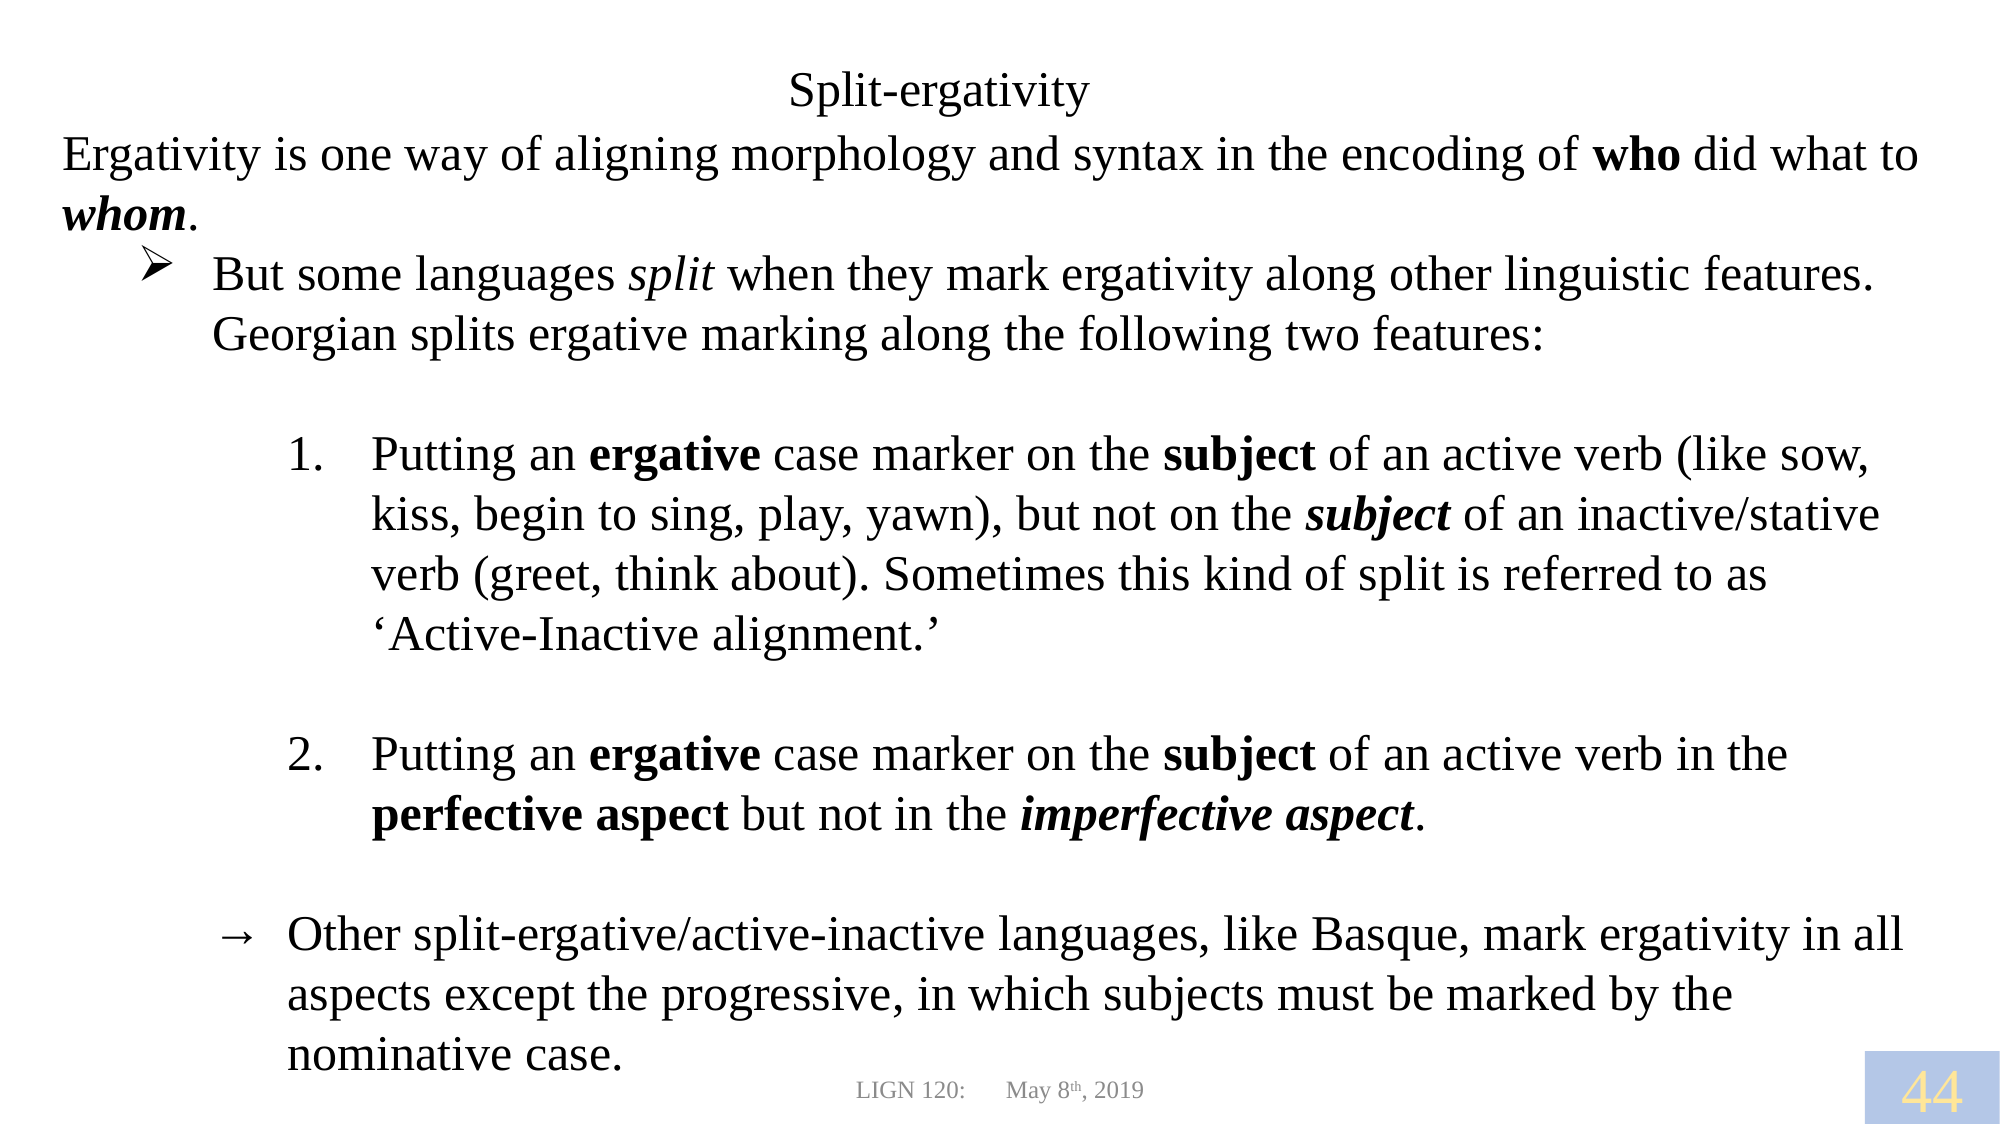

Split-ergativity
Ergativity is one way of aligning morphology and syntax in the encoding of who did what to whom.
But some languages split when they mark ergativity along other linguistic features. Georgian splits ergative marking along the following two features:
Putting an ergative case marker on the subject of an active verb (like sow, kiss, begin to sing, play, yawn), but not on the subject of an inactive/stative verb (greet, think about). Sometimes this kind of split is referred to as ‘Active-Inactive alignment.’
Putting an ergative case marker on the subject of an active verb in the perfective aspect but not in the imperfective aspect.
Other split-ergative/active-inactive languages, like Basque, mark ergativity in all aspects except the progressive, in which subjects must be marked by the nominative case.
44
LIGN 120:	May 8th, 2019